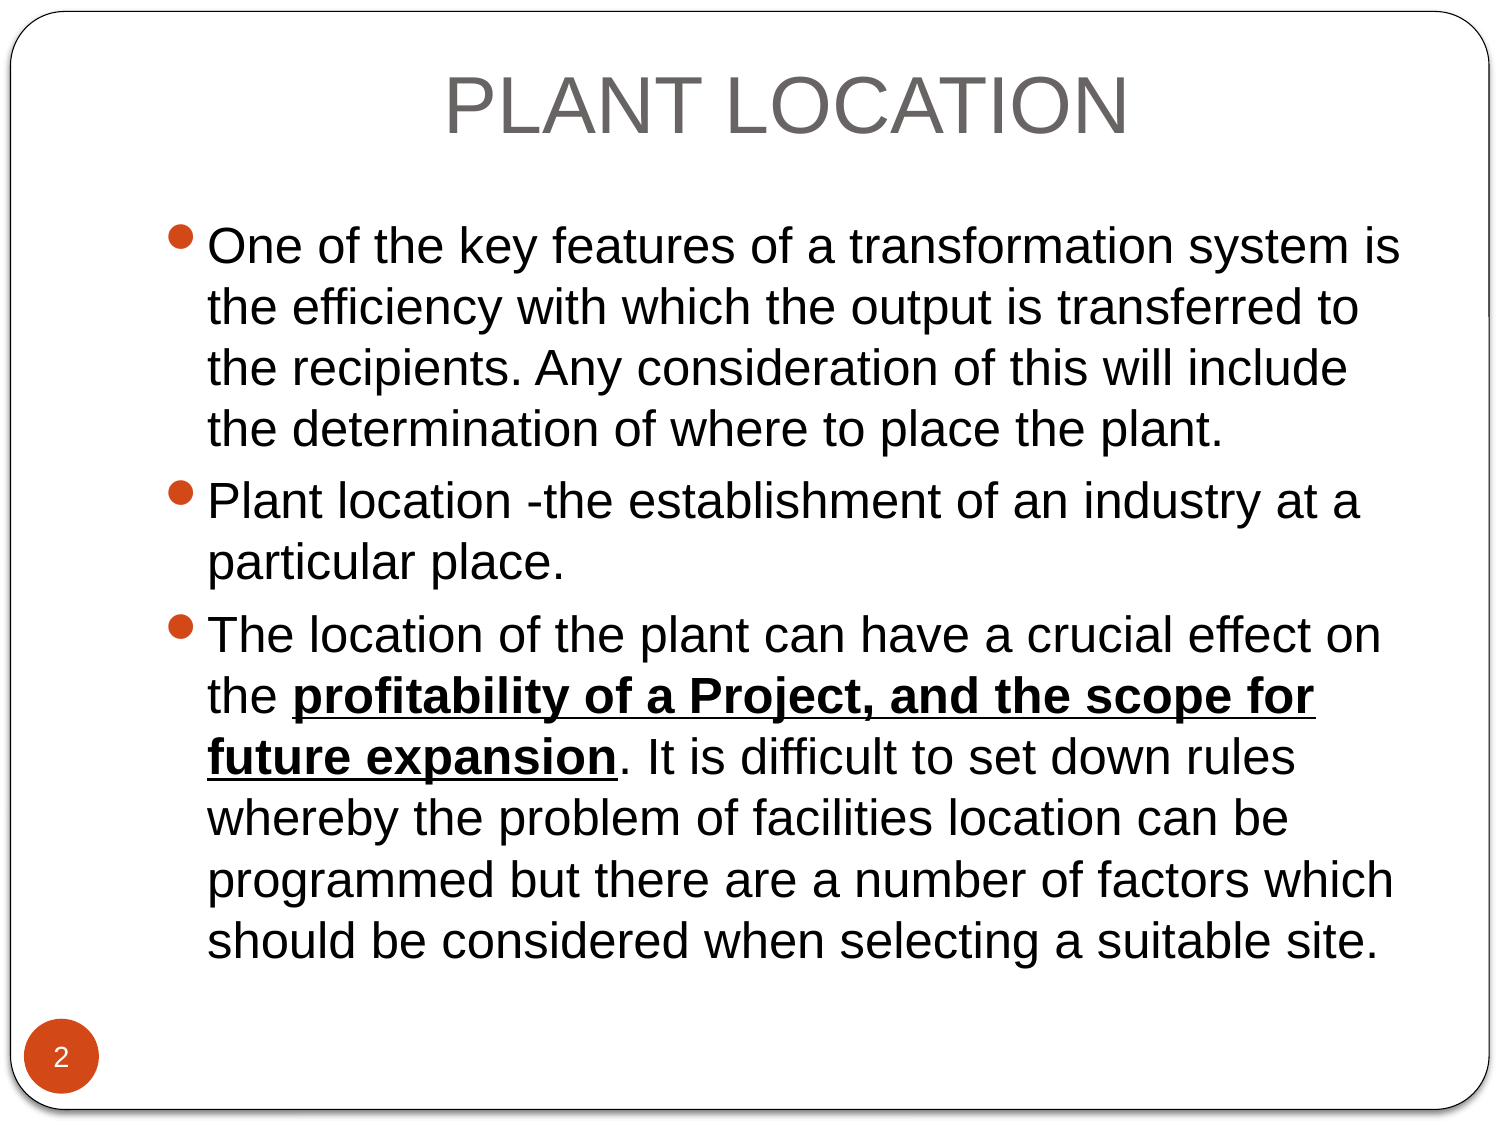

# PLANT LOCATION
One of the key features of a transformation system is the efficiency with which the output is transferred to the recipients. Any consideration of this will include the determination of where to place the plant.
Plant location -the establishment of an industry at a particular place.
The location of the plant can have a crucial effect on the profitability of a Project, and the scope for future expansion. It is difficult to set down rules whereby the problem of facilities location can be programmed but there are a number of factors which should be considered when selecting a suitable site.

2